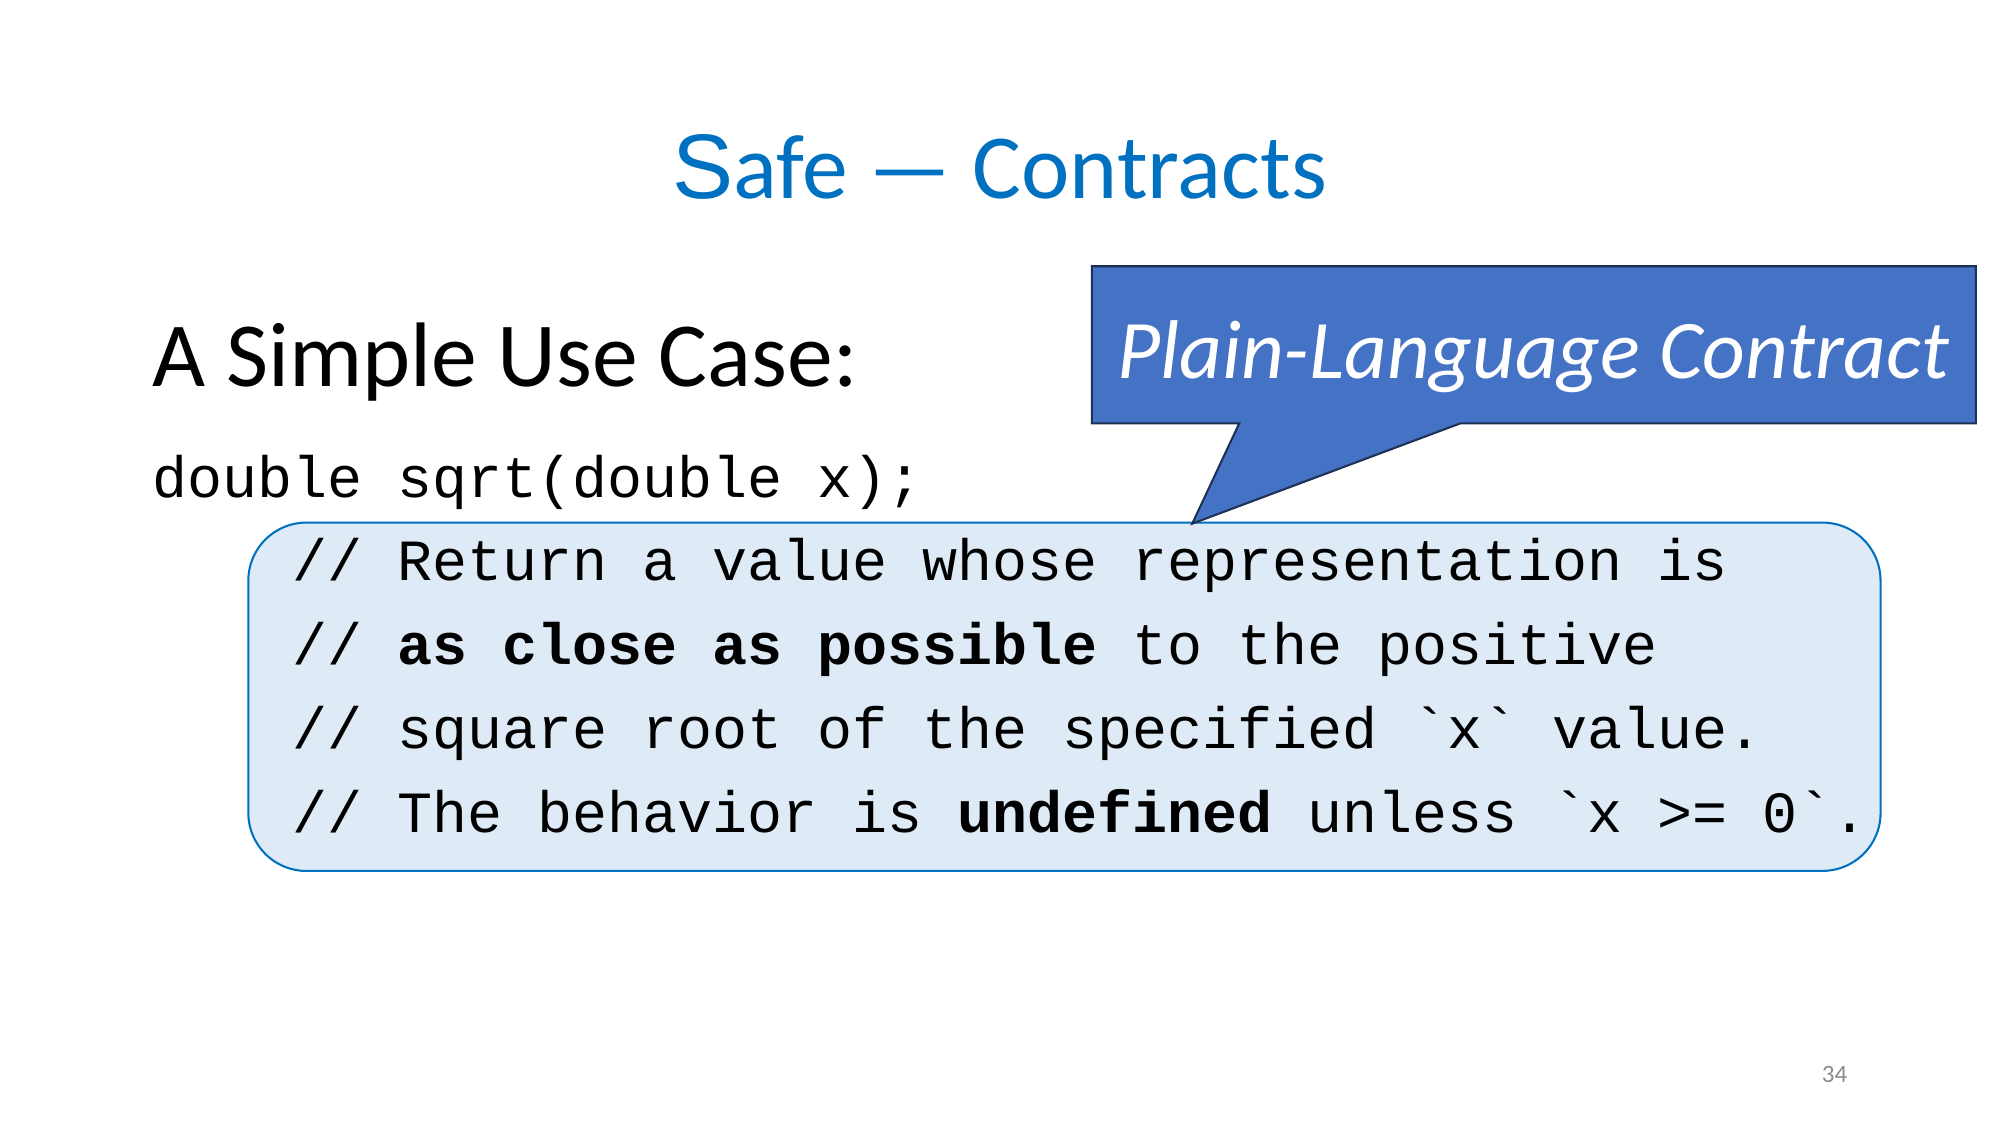

# Safe — Contracts
Plain-Language Contract
A Simple Use Case:
double sqrt(double x);
    // Return a value whose representation is
    // as close as possible to the positive
    // square root of the specified `x` value.
    // The behavior is undefined unless `x >= 0`.

34